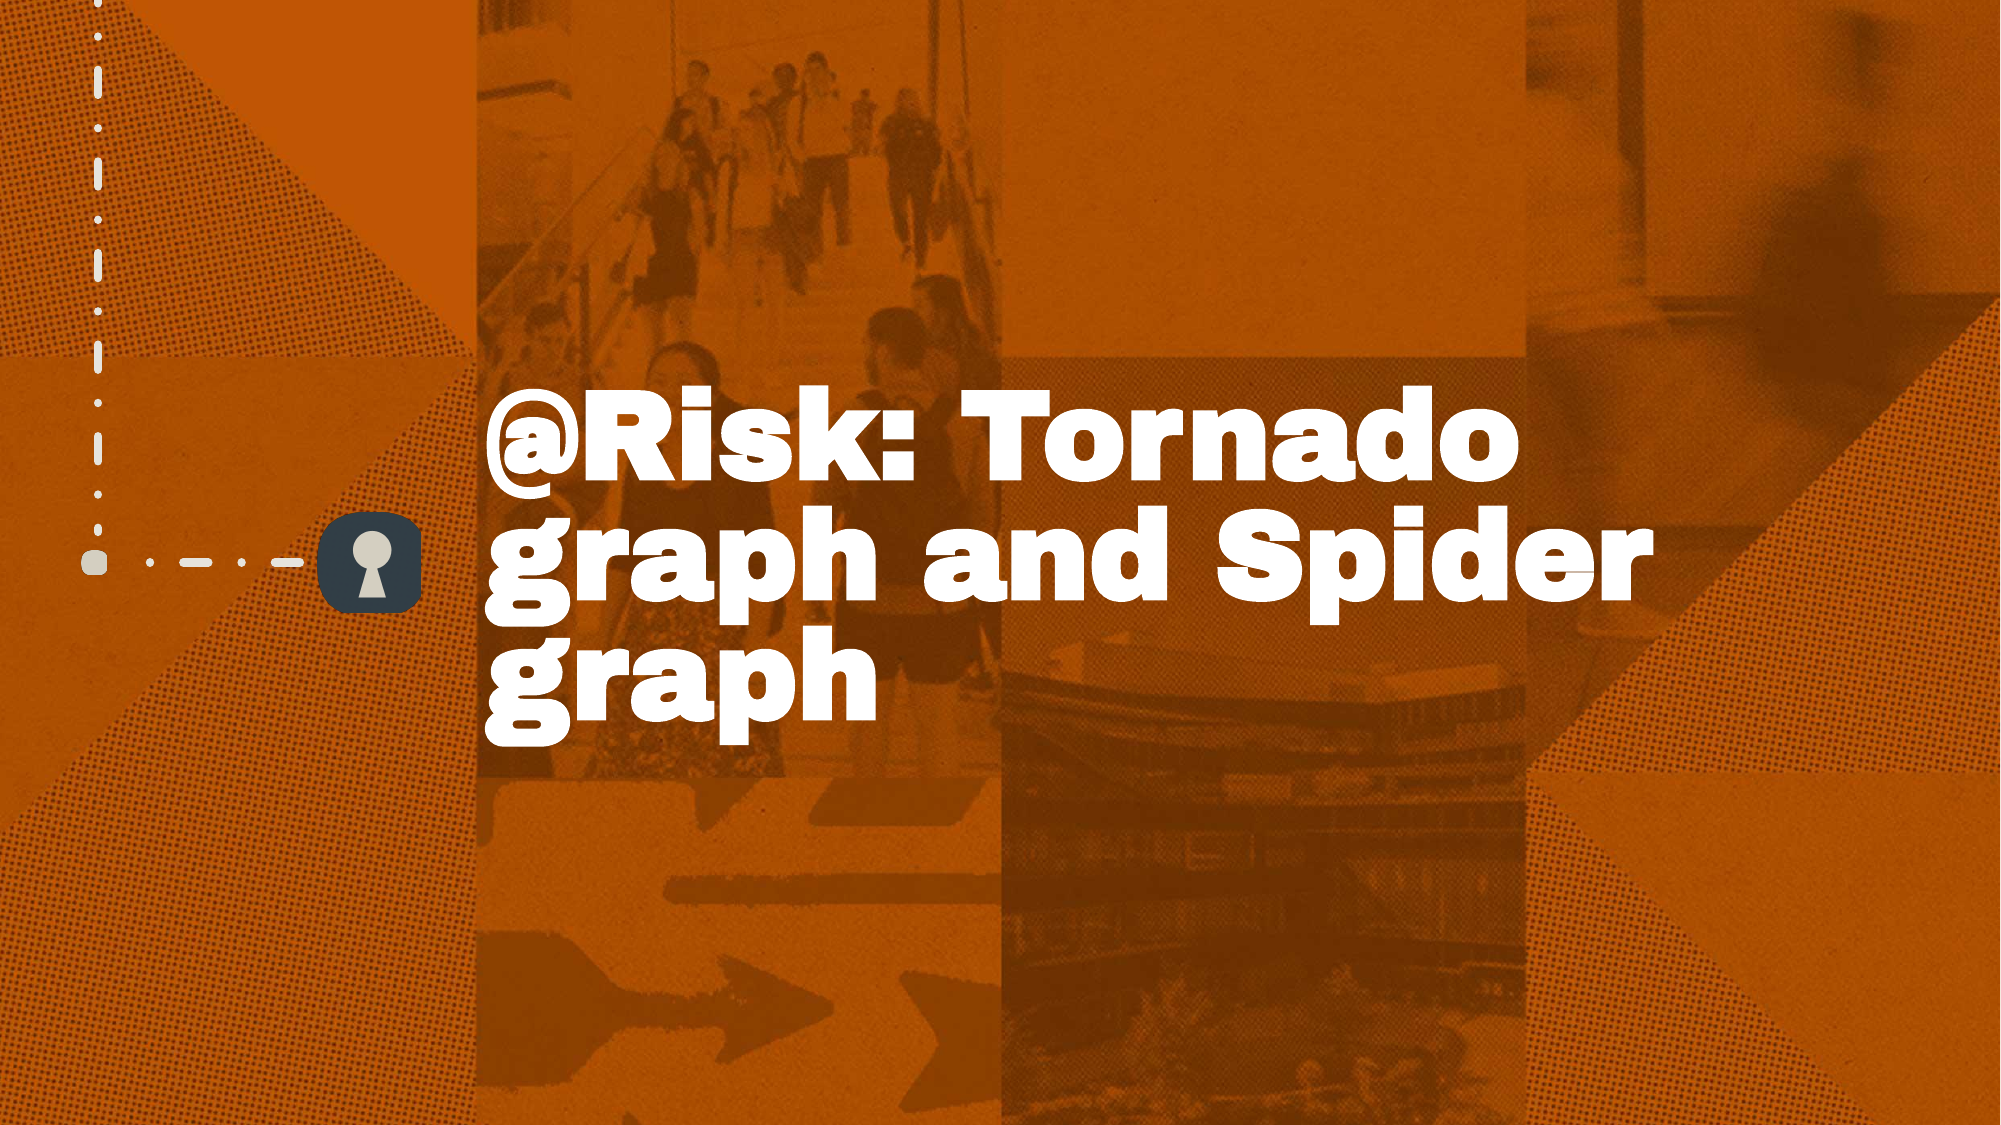

# @Risk: Tornado graph and Spider graph